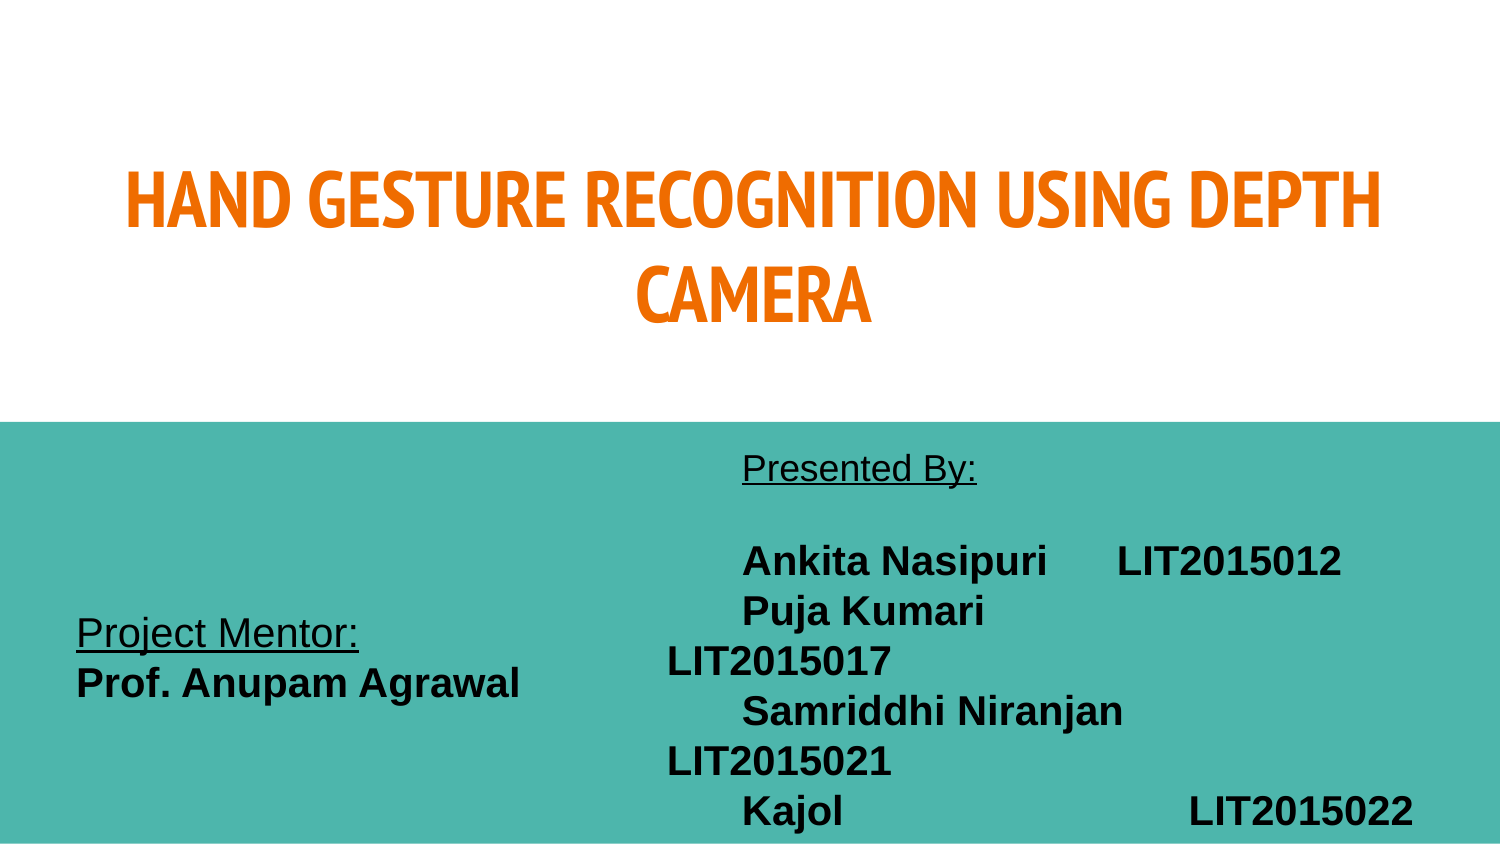

# HAND GESTURE RECOGNITION USING DEPTH CAMERA
Presented By:
Ankita Nasipuri	LIT2015012
Puja Kumari		LIT2015017
Samriddhi Niranjan	LIT2015021
Kajol                              LIT2015022
Project Mentor:
Prof. Anupam Agrawal